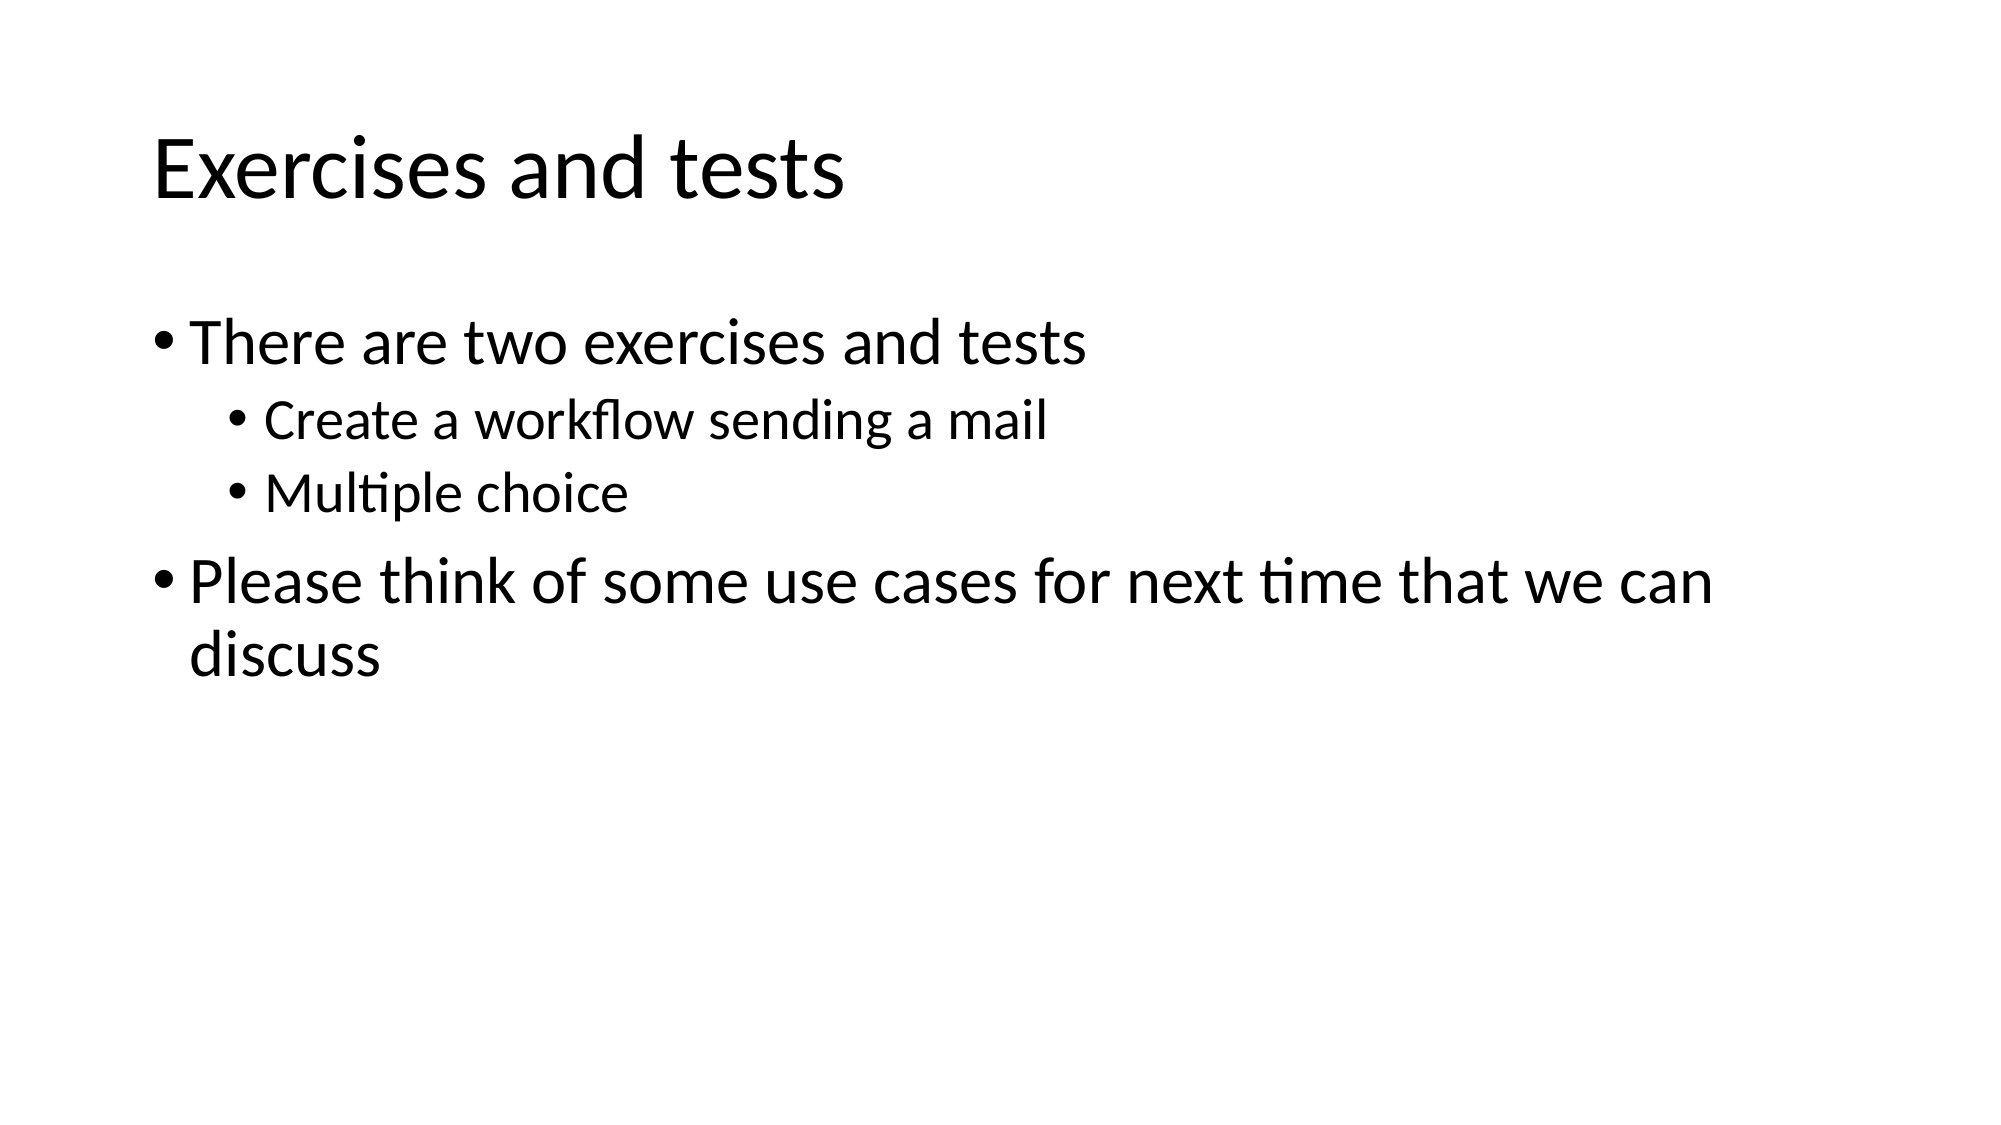

# Exercises and tests
There are two exercises and tests
Create a workflow sending a mail
Multiple choice
Please think of some use cases for next time that we can discuss